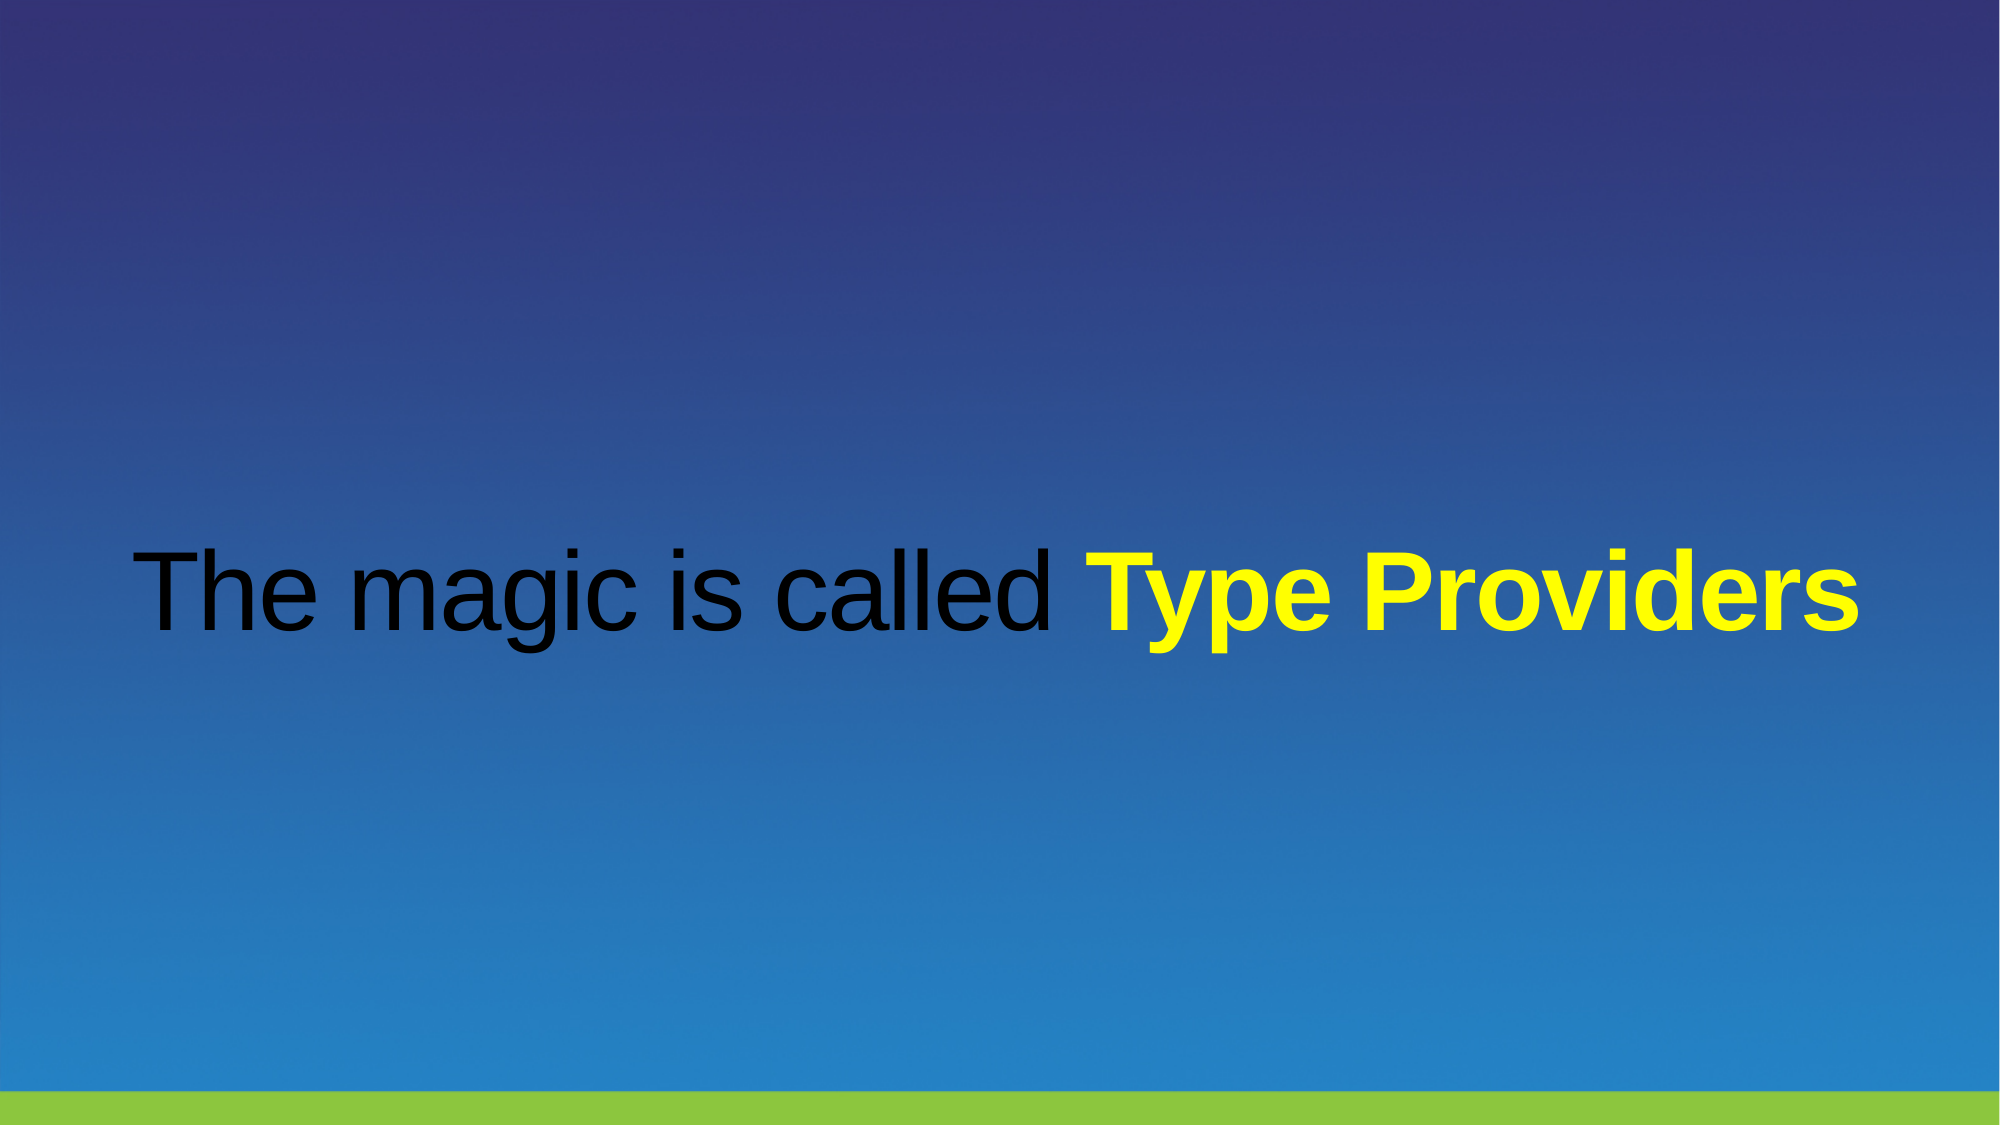

# The magic is called Type Providers